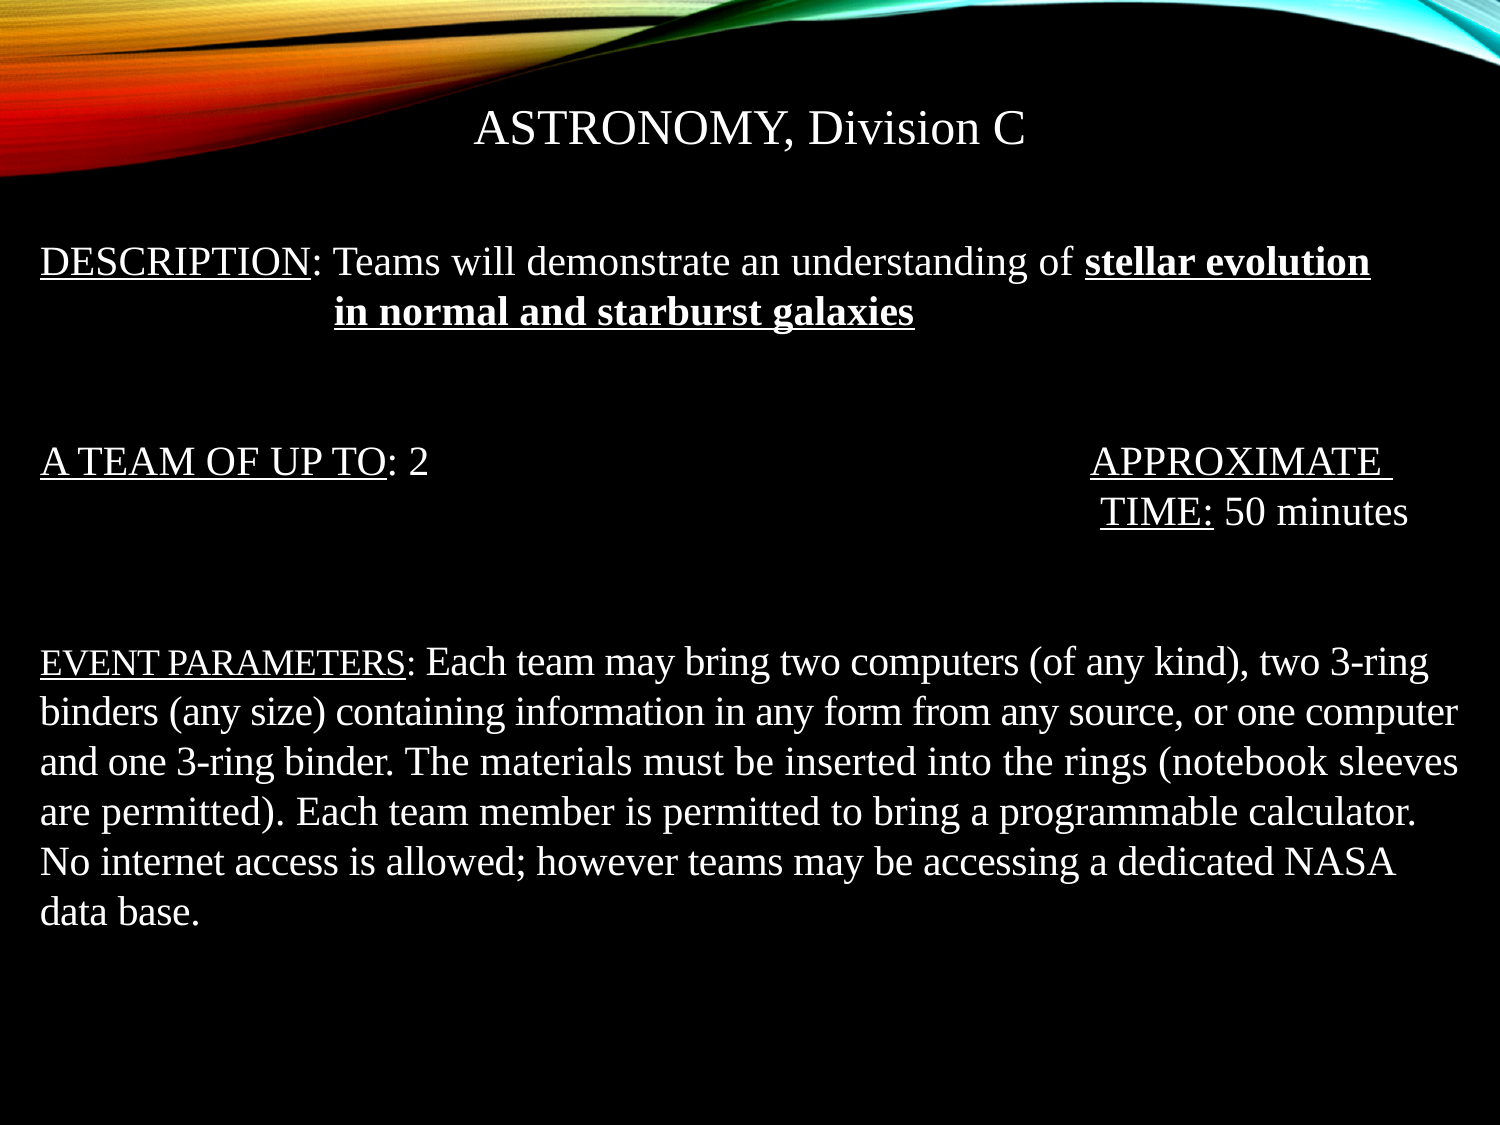

ASTRONOMY, Division C
DESCRIPTION: Teams will demonstrate an understanding of stellar evolution
                            in normal and starburst galaxies

A TEAM OF UP TO: 2					APPROXIMATE
                                                                                                     TIME: 50 minutes

EVENT PARAMETERS: Each team may bring two computers (of any kind), two 3-ring binders (any size) containing information in any form from any source, or one computer and one 3-ring binder. The materials must be inserted into the rings (notebook sleeves are permitted). Each team member is permitted to bring a programmable calculator. No internet access is allowed; however teams may be accessing a dedicated NASA data base.